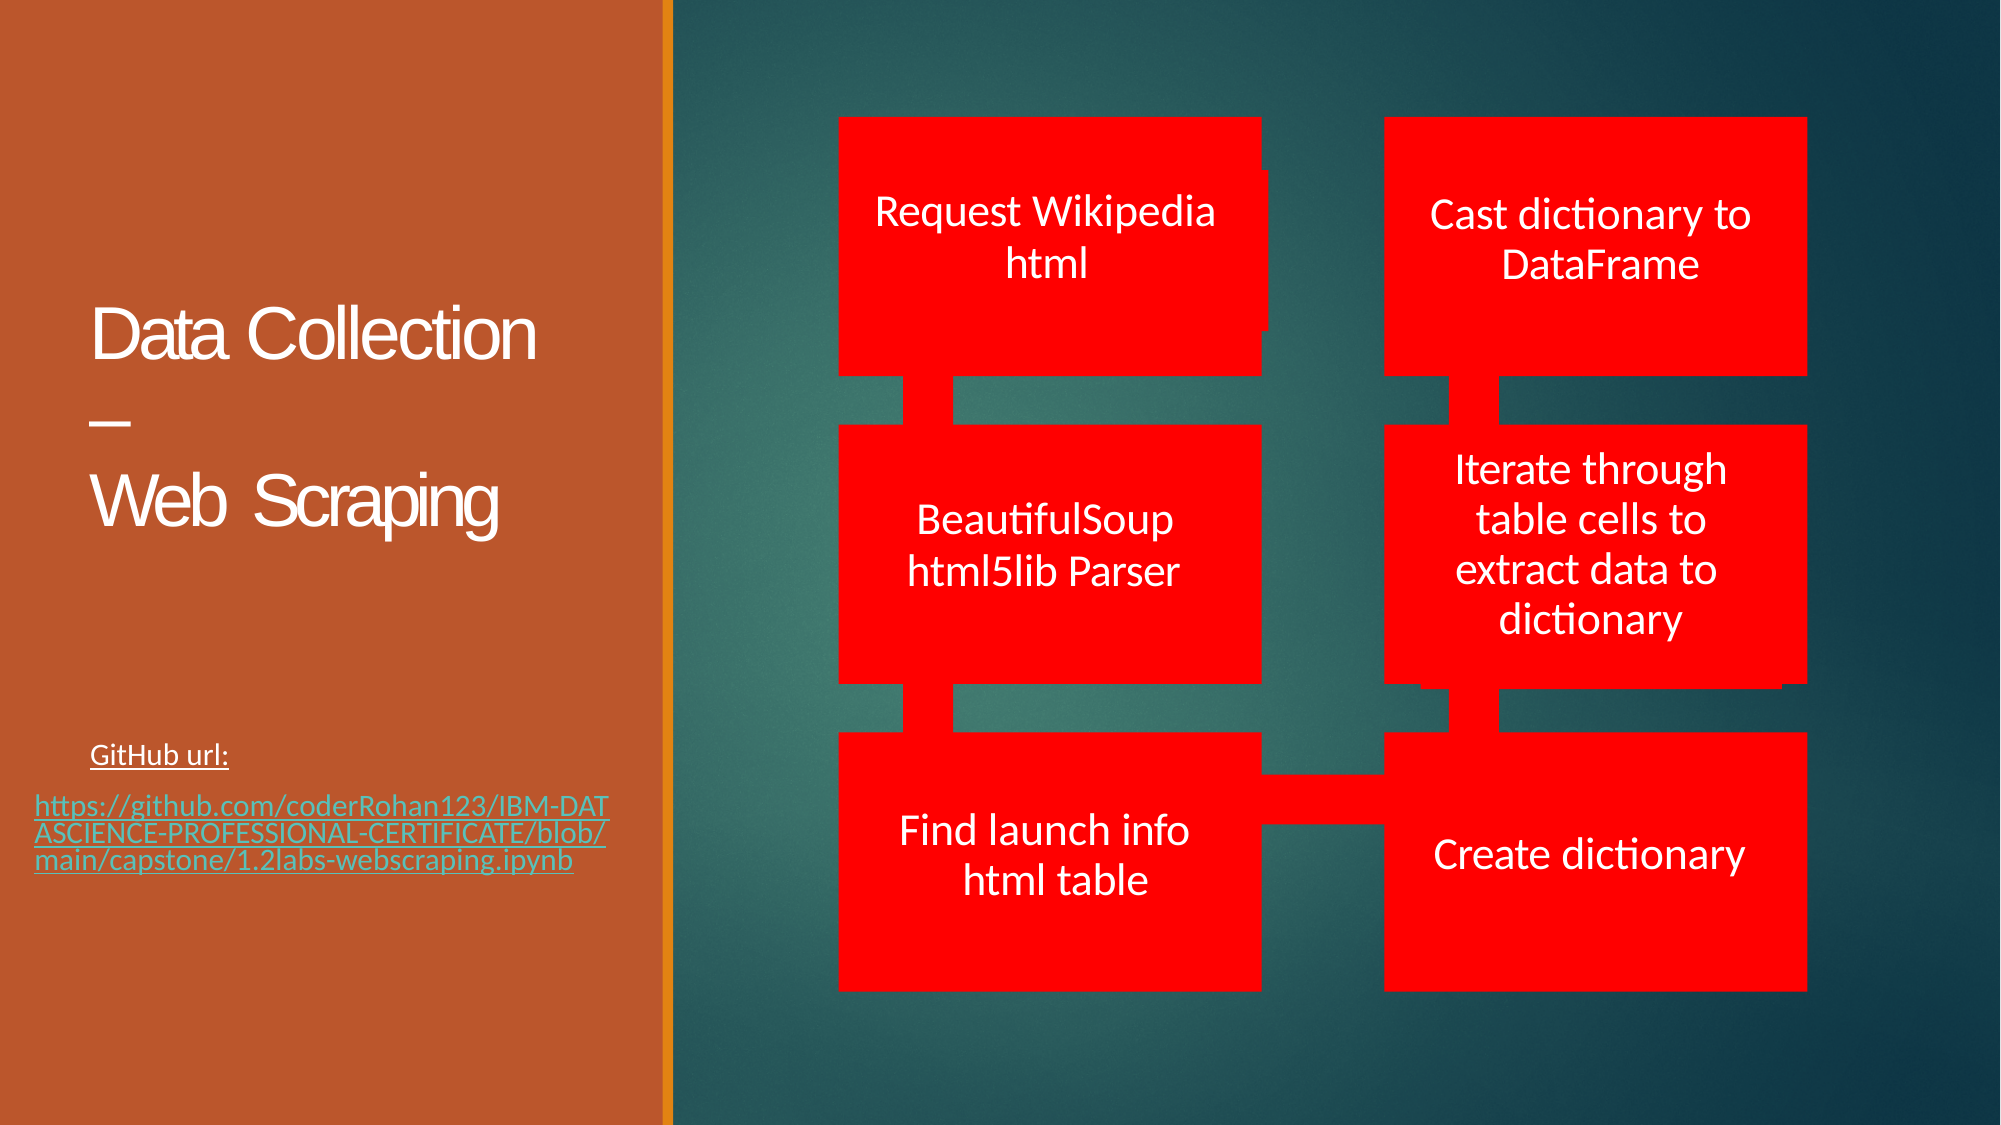

Cast dictionary to  DataFrame
Request Wikipedia
html
Data Collection –
Web Scraping

Iterate through  table cells to  extract data to  dictionary

BeautifulSoup
html5lib Parser
GitHub url:

https://github.com/coderRohan123/IBM-DATASCIENCE-PROFESSIONAL-CERTIFICATE/blob/main/capstone/1.2labs-webscraping.ipynb
Find launch info  html table
Create dictionary